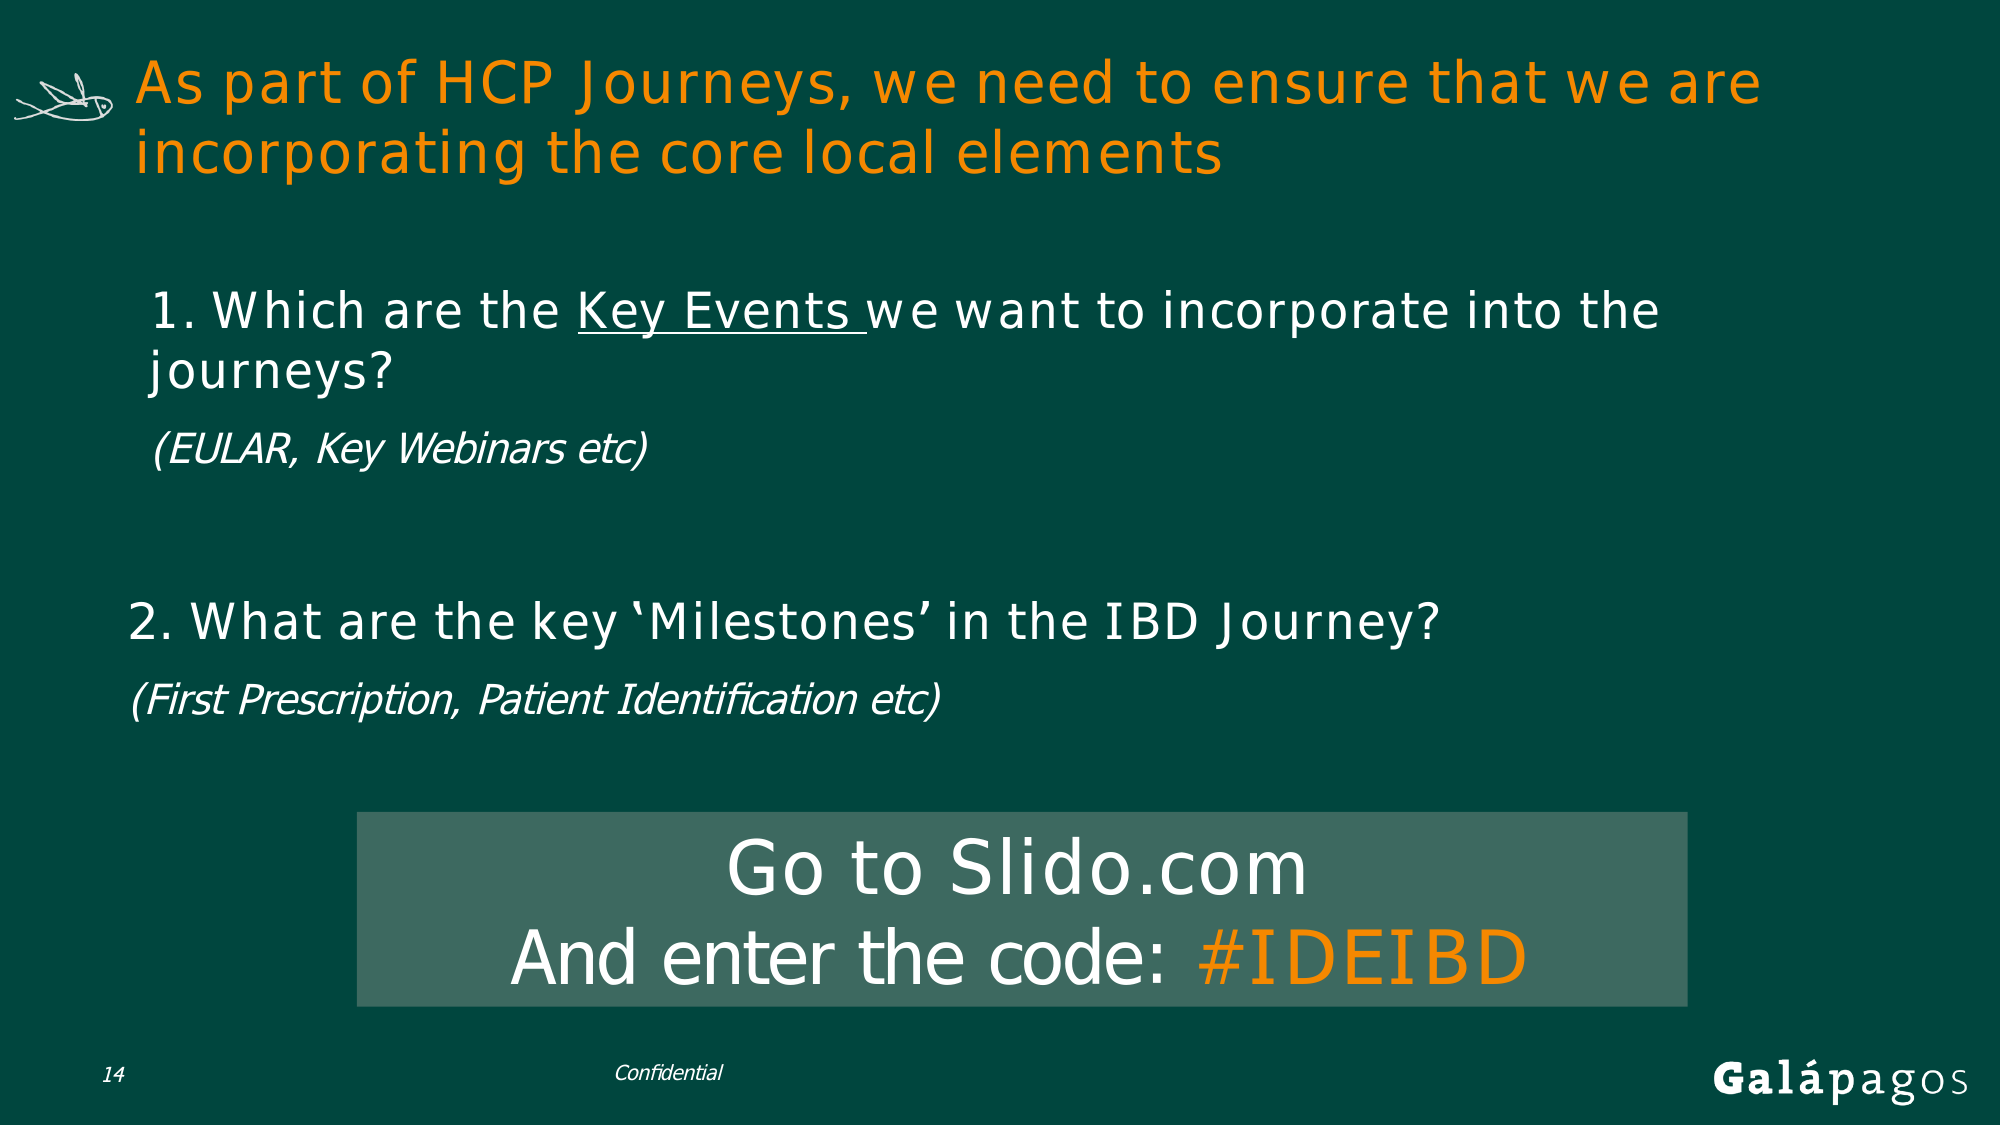

# As part of HCP Journeys, we need to ensure that we are incorporating the core local elements
1. Which are the Key Events we want to incorporate into the journeys?
(EULAR, Key Webinars etc)

2. What are the key ‘Milestones’ in the IBD Journey?
(First Prescription, Patient Identification etc)

Go to Slido.com
And enter the code: #IDEIBD